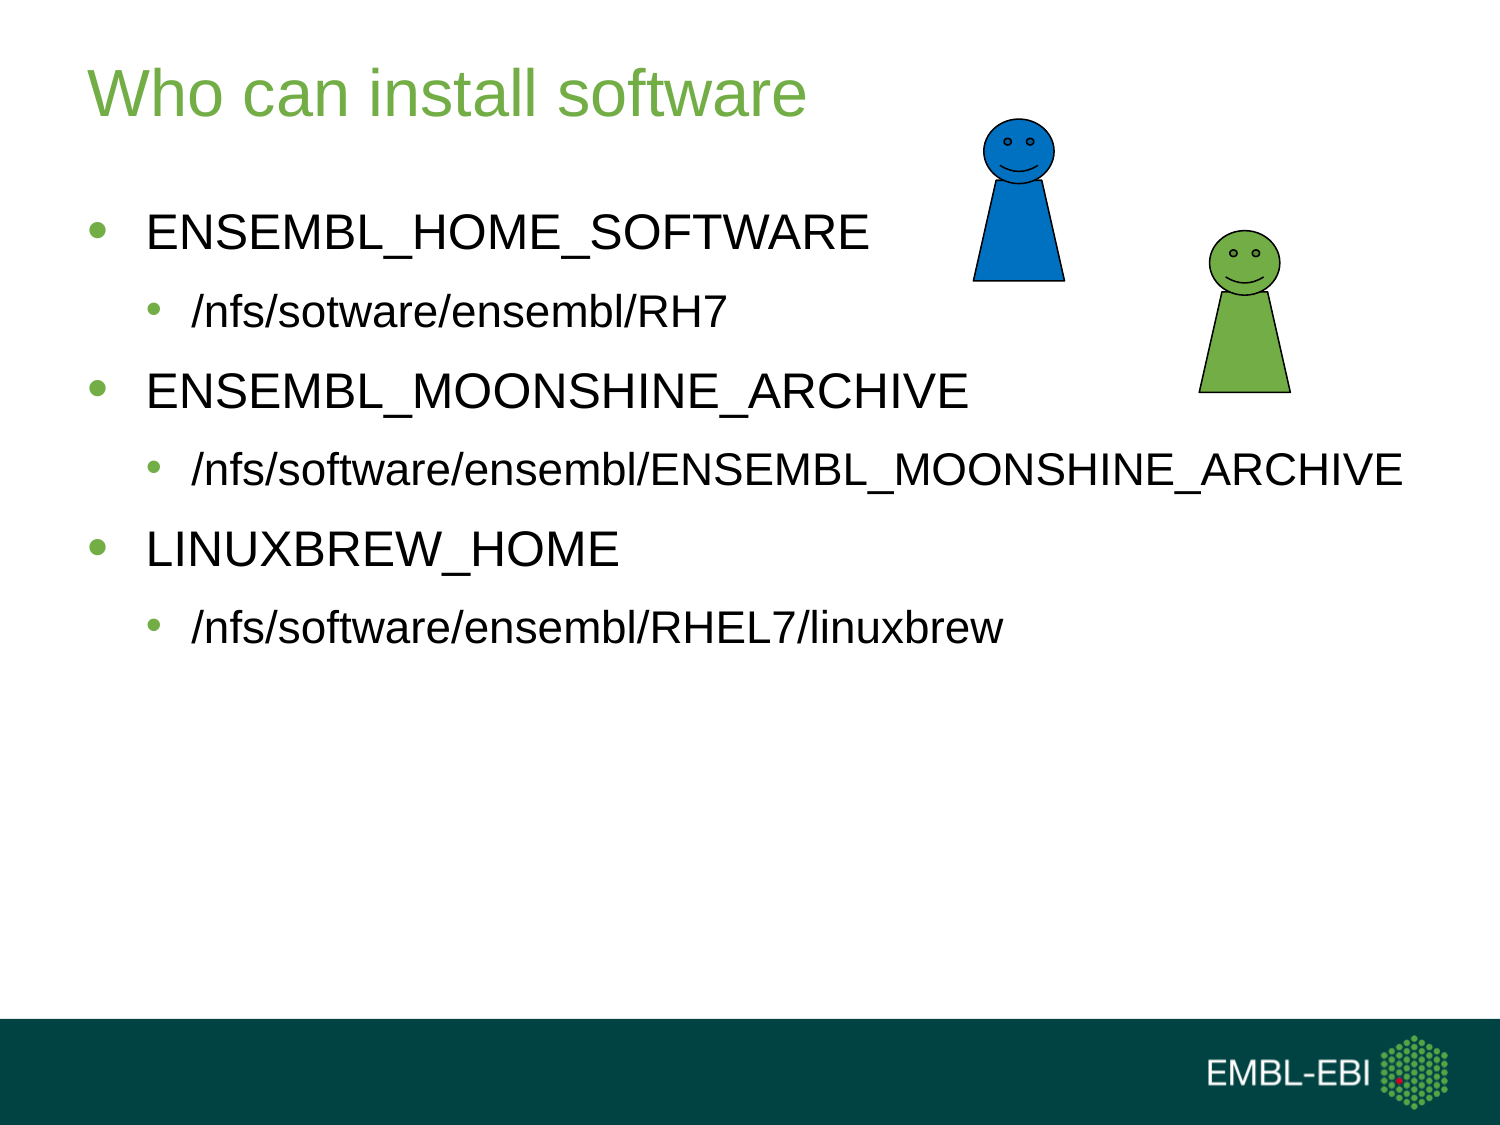

# Who can install software

ENSEMBL_HOME_SOFTWARE
/nfs/sotware/ensembl/RH7
ENSEMBL_MOONSHINE_ARCHIVE
/nfs/software/ensembl/ENSEMBL_MOONSHINE_ARCHIVE
LINUXBREW_HOME
/nfs/software/ensembl/RHEL7/linuxbrew